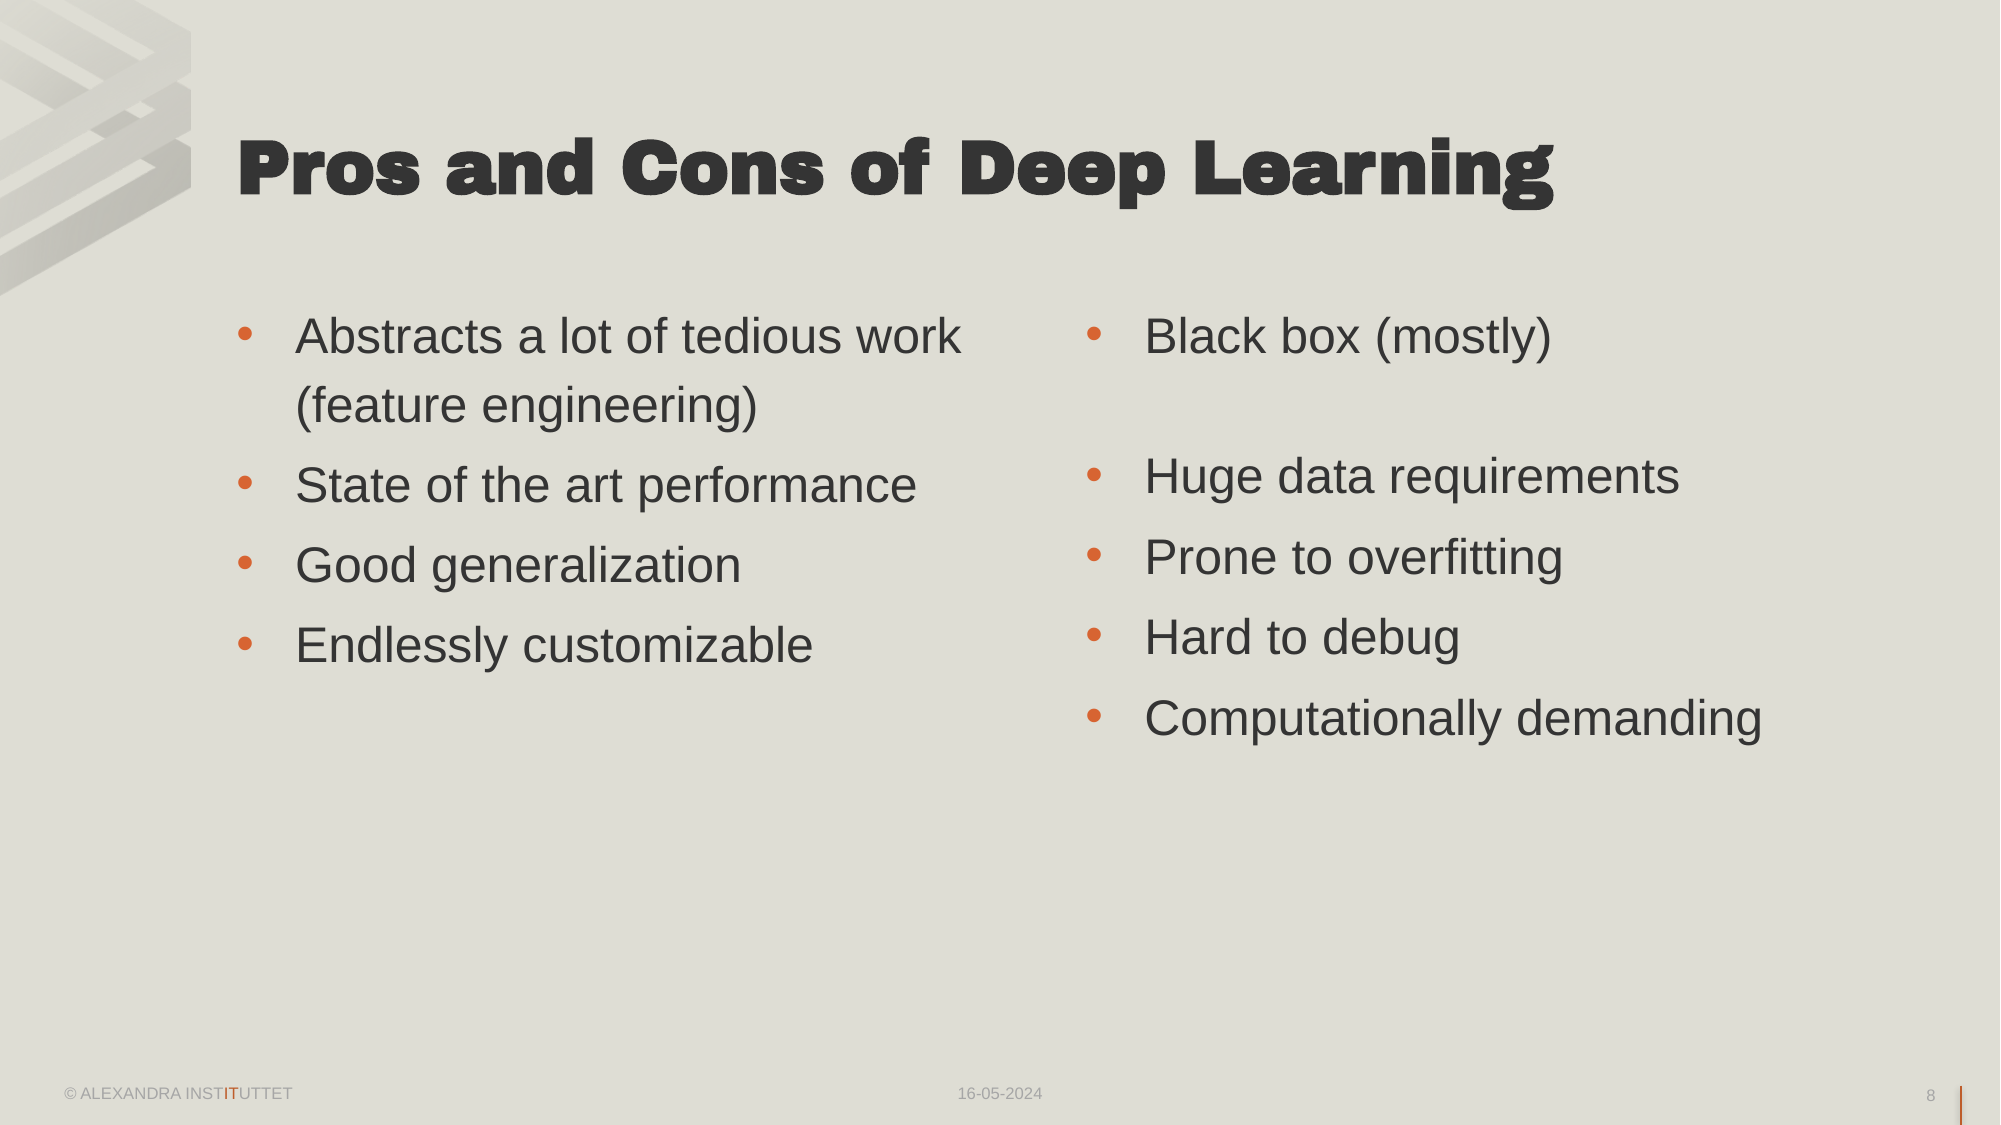

# Pros and Cons of Deep Learning
Abstracts a lot of tedious work (feature engineering)
State of the art performance
Good generalization
Endlessly customizable

Black box (mostly)
Huge data requirements
Prone to overfitting
Hard to debug
Computationally demanding
© ALEXANDRA INSTITUTTET
16-05-2024
8